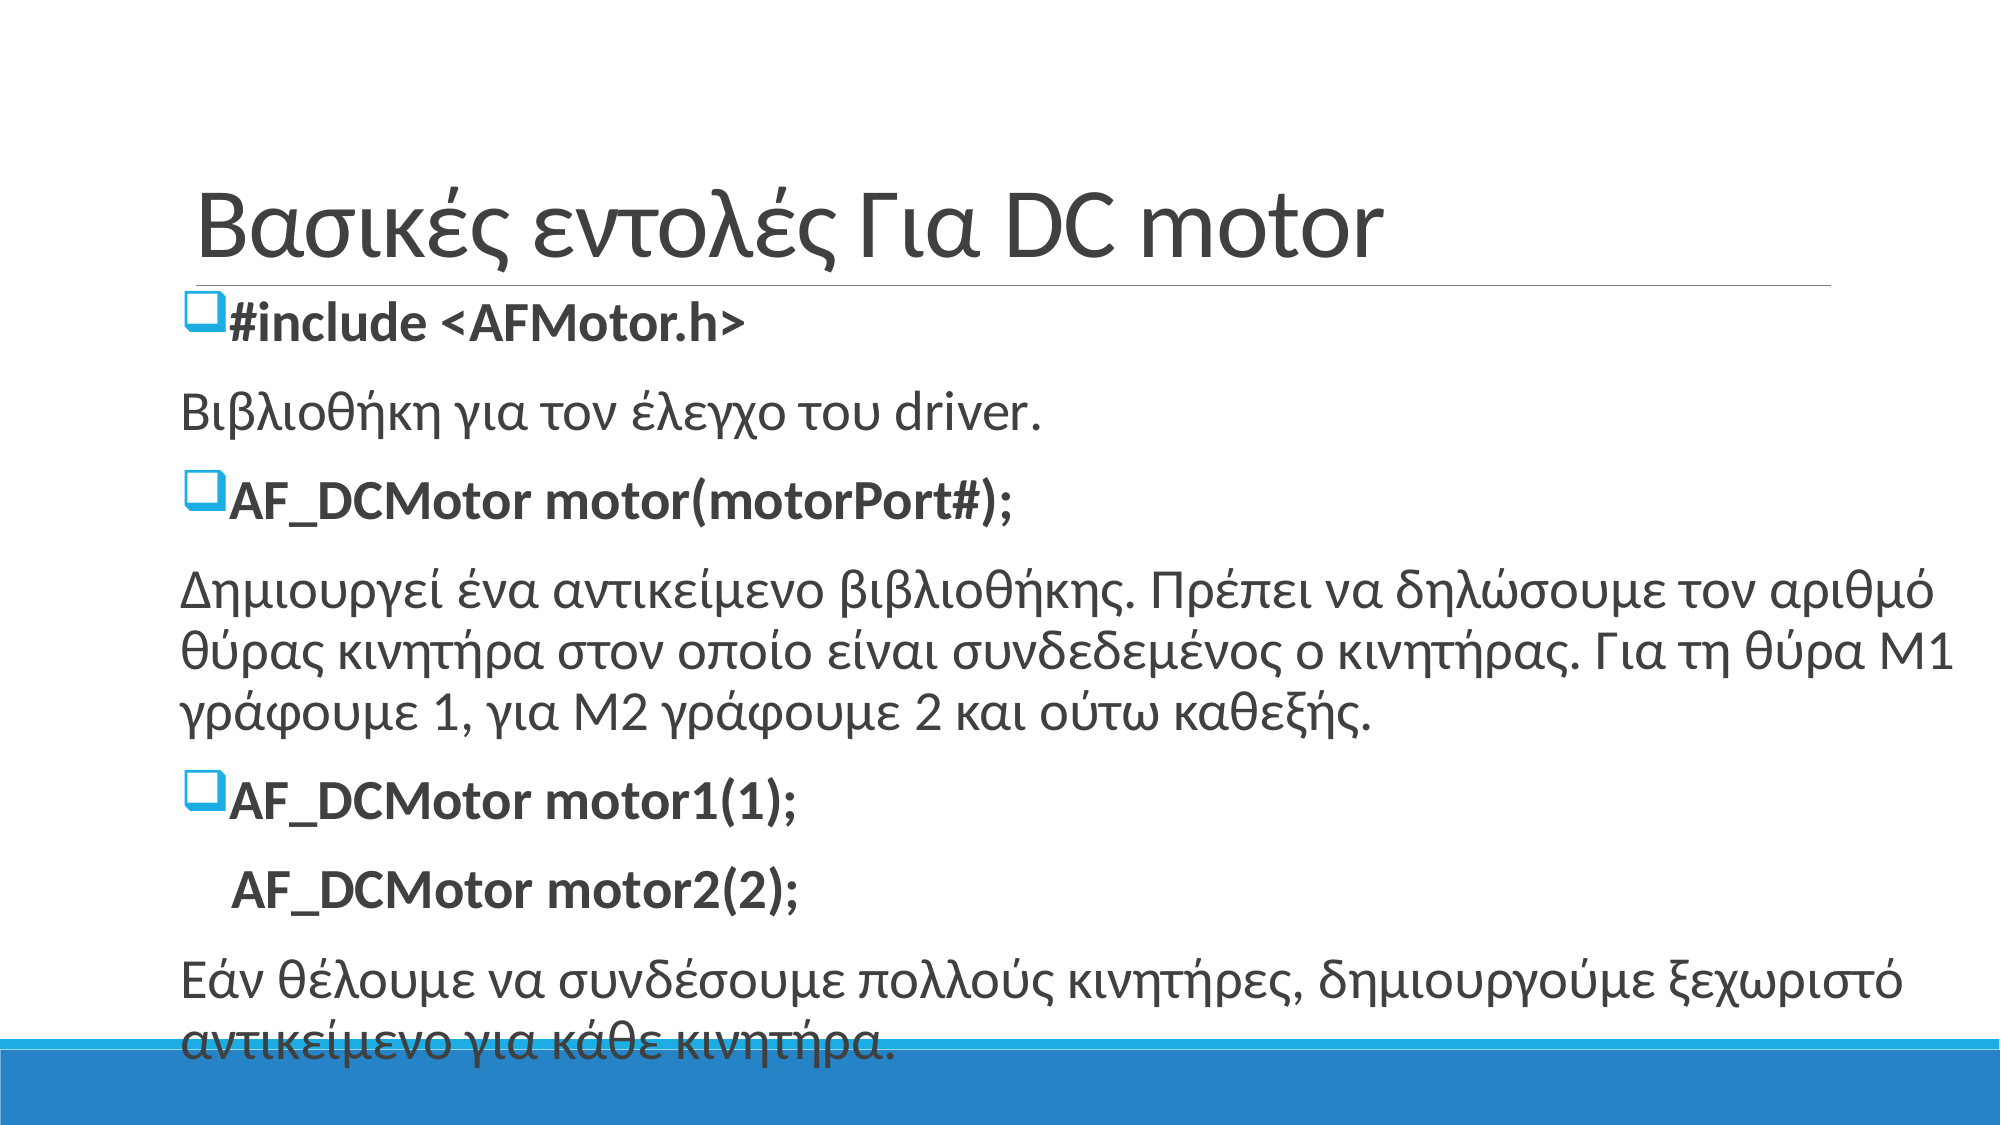

# Βασικές εντολές Για DC motor
#include <AFMotor.h>
Βιβλιοθήκη για τον έλεγχο του driver.
AF_DCMotor motor(motorPort#);
Δημιουργεί ένα αντικείμενο βιβλιοθήκης. Πρέπει να δηλώσουμε τον αριθμό θύρας κινητήρα στον οποίο είναι συνδεδεμένος ο κινητήρας. Για τη θύρα M1 γράφουμε 1, για M2 γράφουμε 2 και ούτω καθεξής.
AF_DCMotor motor1(1);
    AF_DCMotor motor2(2);
Εάν θέλουμε να συνδέσουμε πολλούς κινητήρες, δημιουργούμε ξεχωριστό αντικείμενο για κάθε κινητήρα.